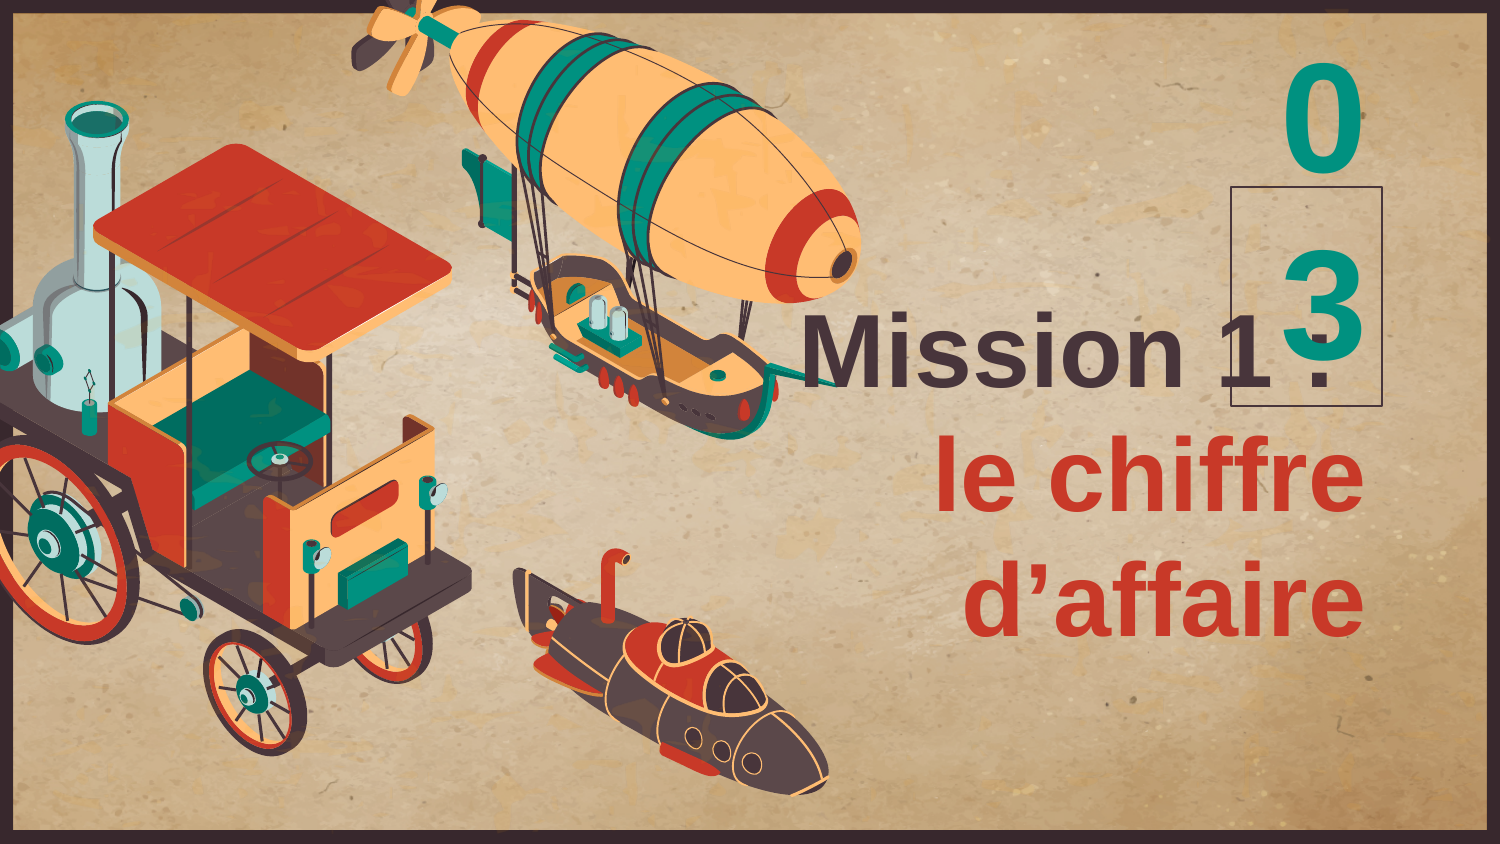

# 03
Mission 1 :
le chiffre d’affaire